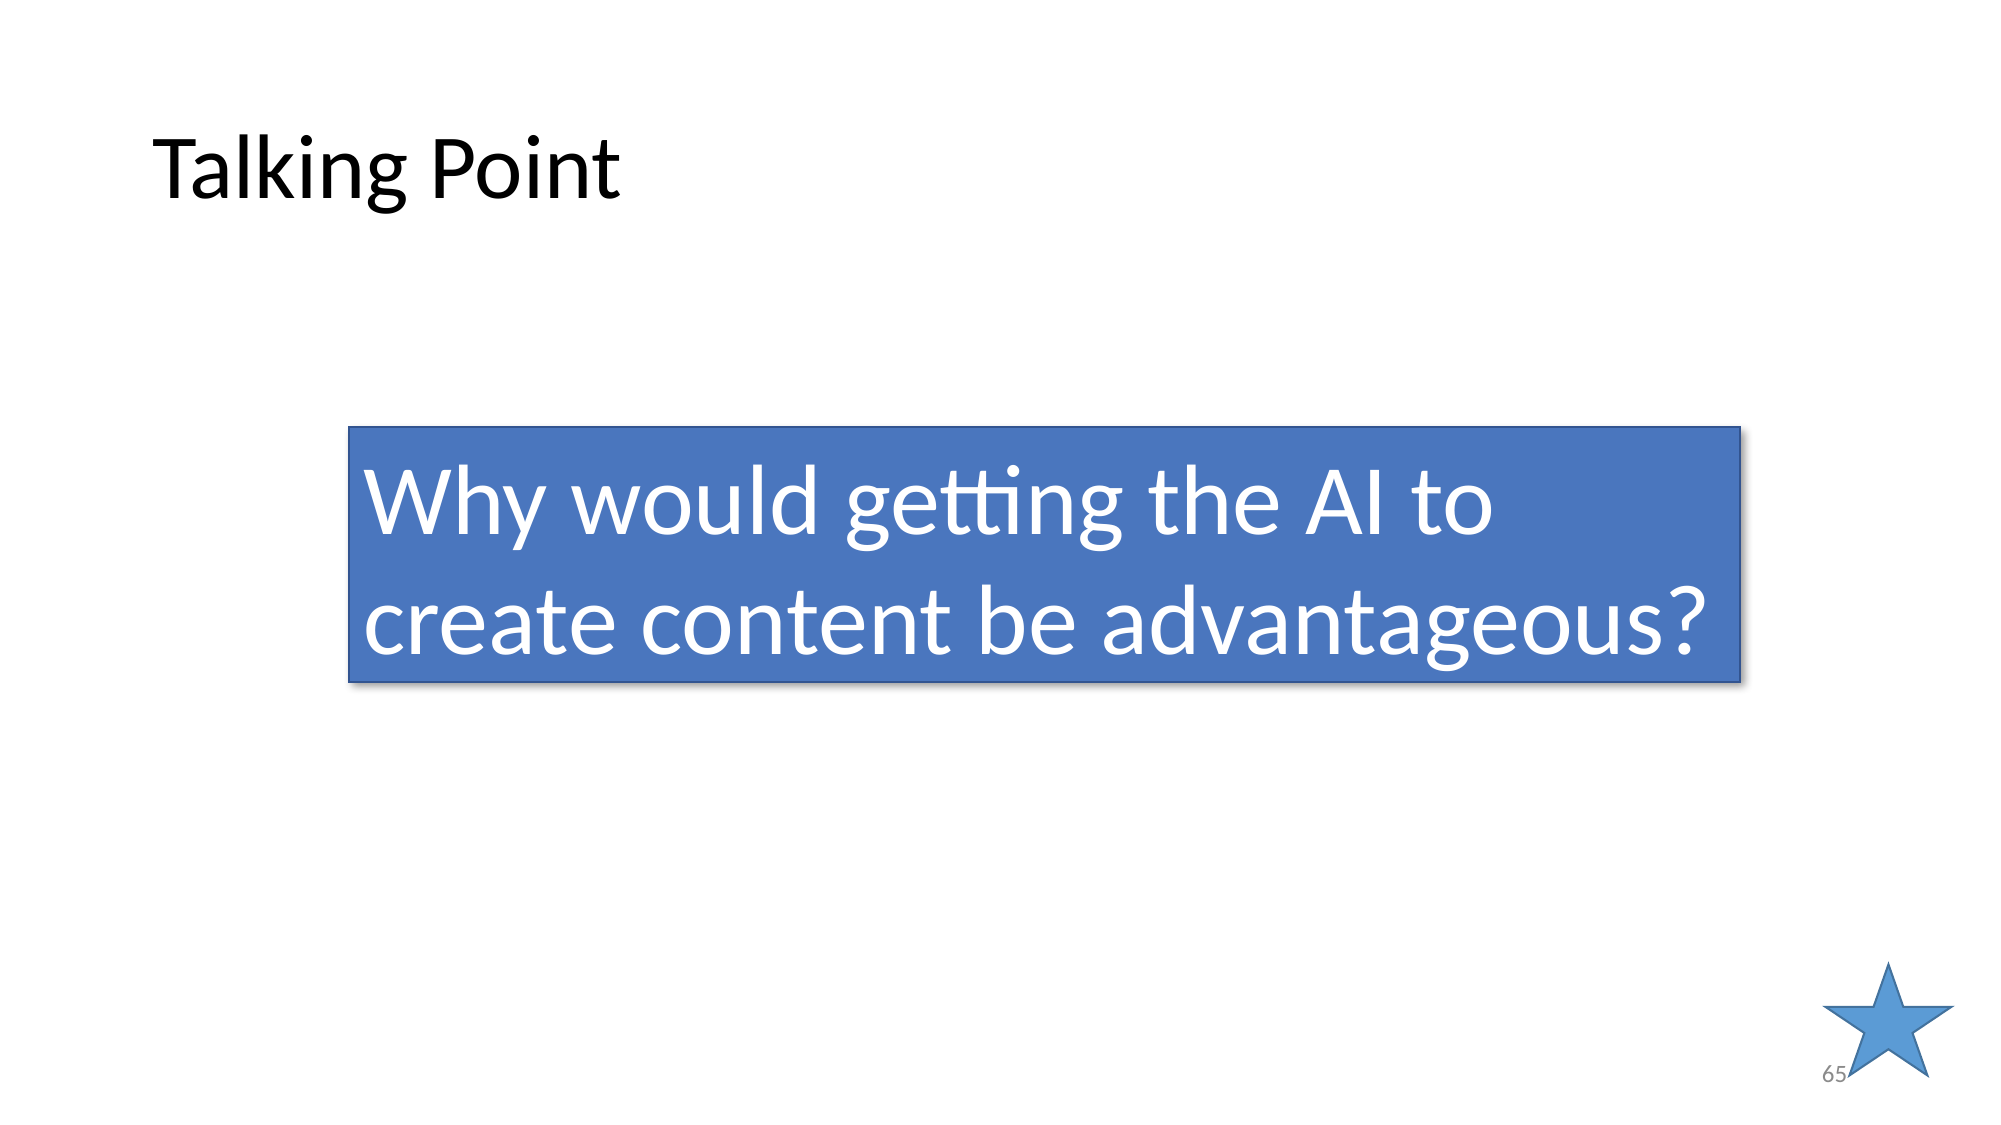

# Talking Point
Why would getting the AI to create content be advantageous?

65